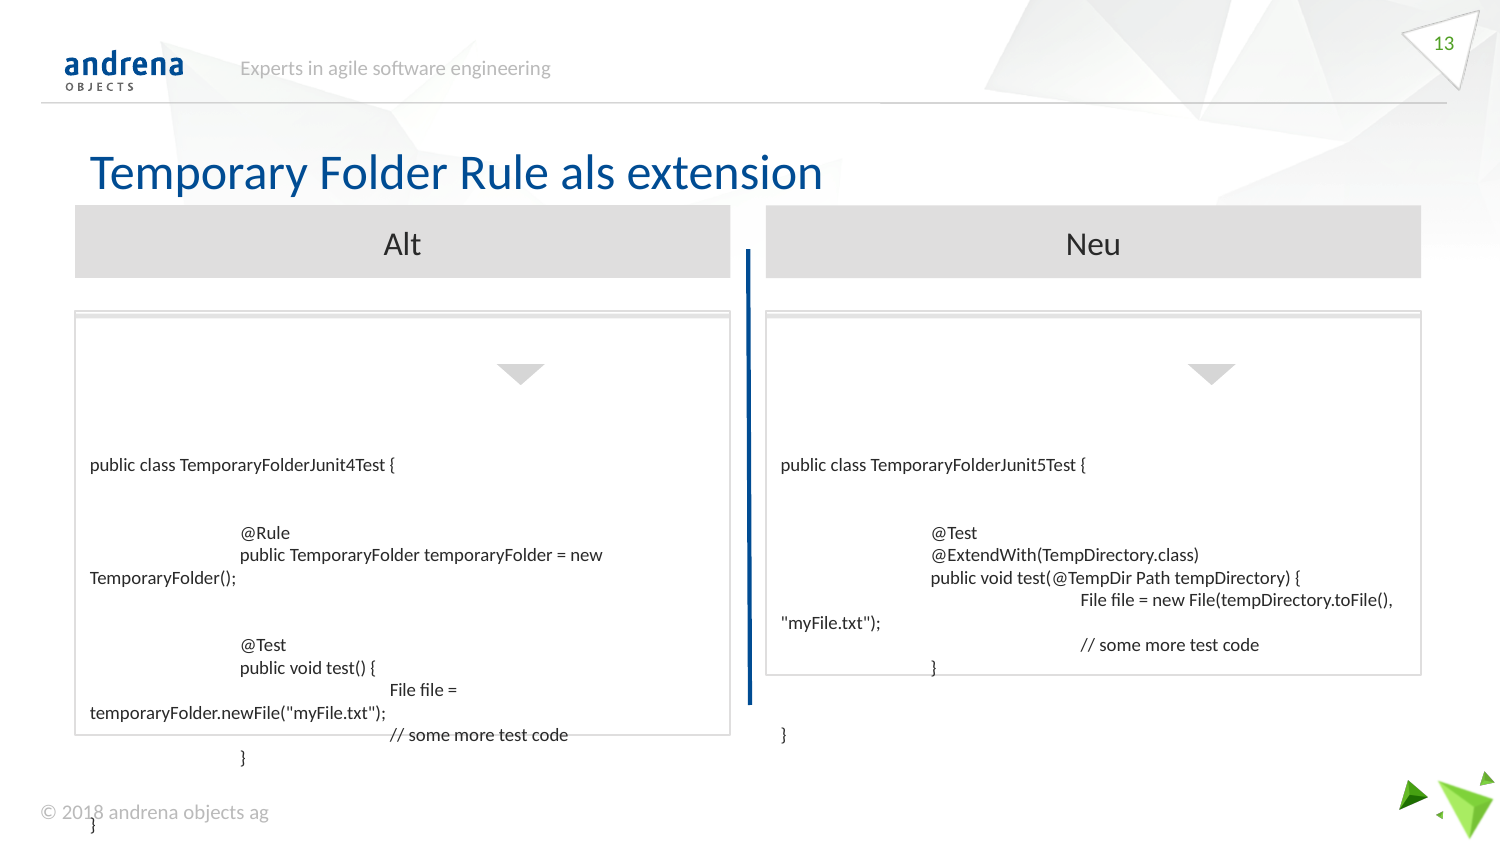

13
Experts in agile software engineering
Temporary Folder Rule als extension
Alt
Neu

public class TemporaryFolderJunit4Test {

 	@Rule
 	public TemporaryFolder temporaryFolder = new TemporaryFolder();

 	@Test
 	public void test() {
 		File file = temporaryFolder.newFile("myFile.txt");
 		// some more test code
 	}

}

public class TemporaryFolderJunit5Test {

 	@Test
 	@ExtendWith(TempDirectory.class)
 	public void test(@TempDir Path tempDirectory) {
 		File file = new File(tempDirectory.toFile(), "myFile.txt");
 		// some more test code
 	}

}